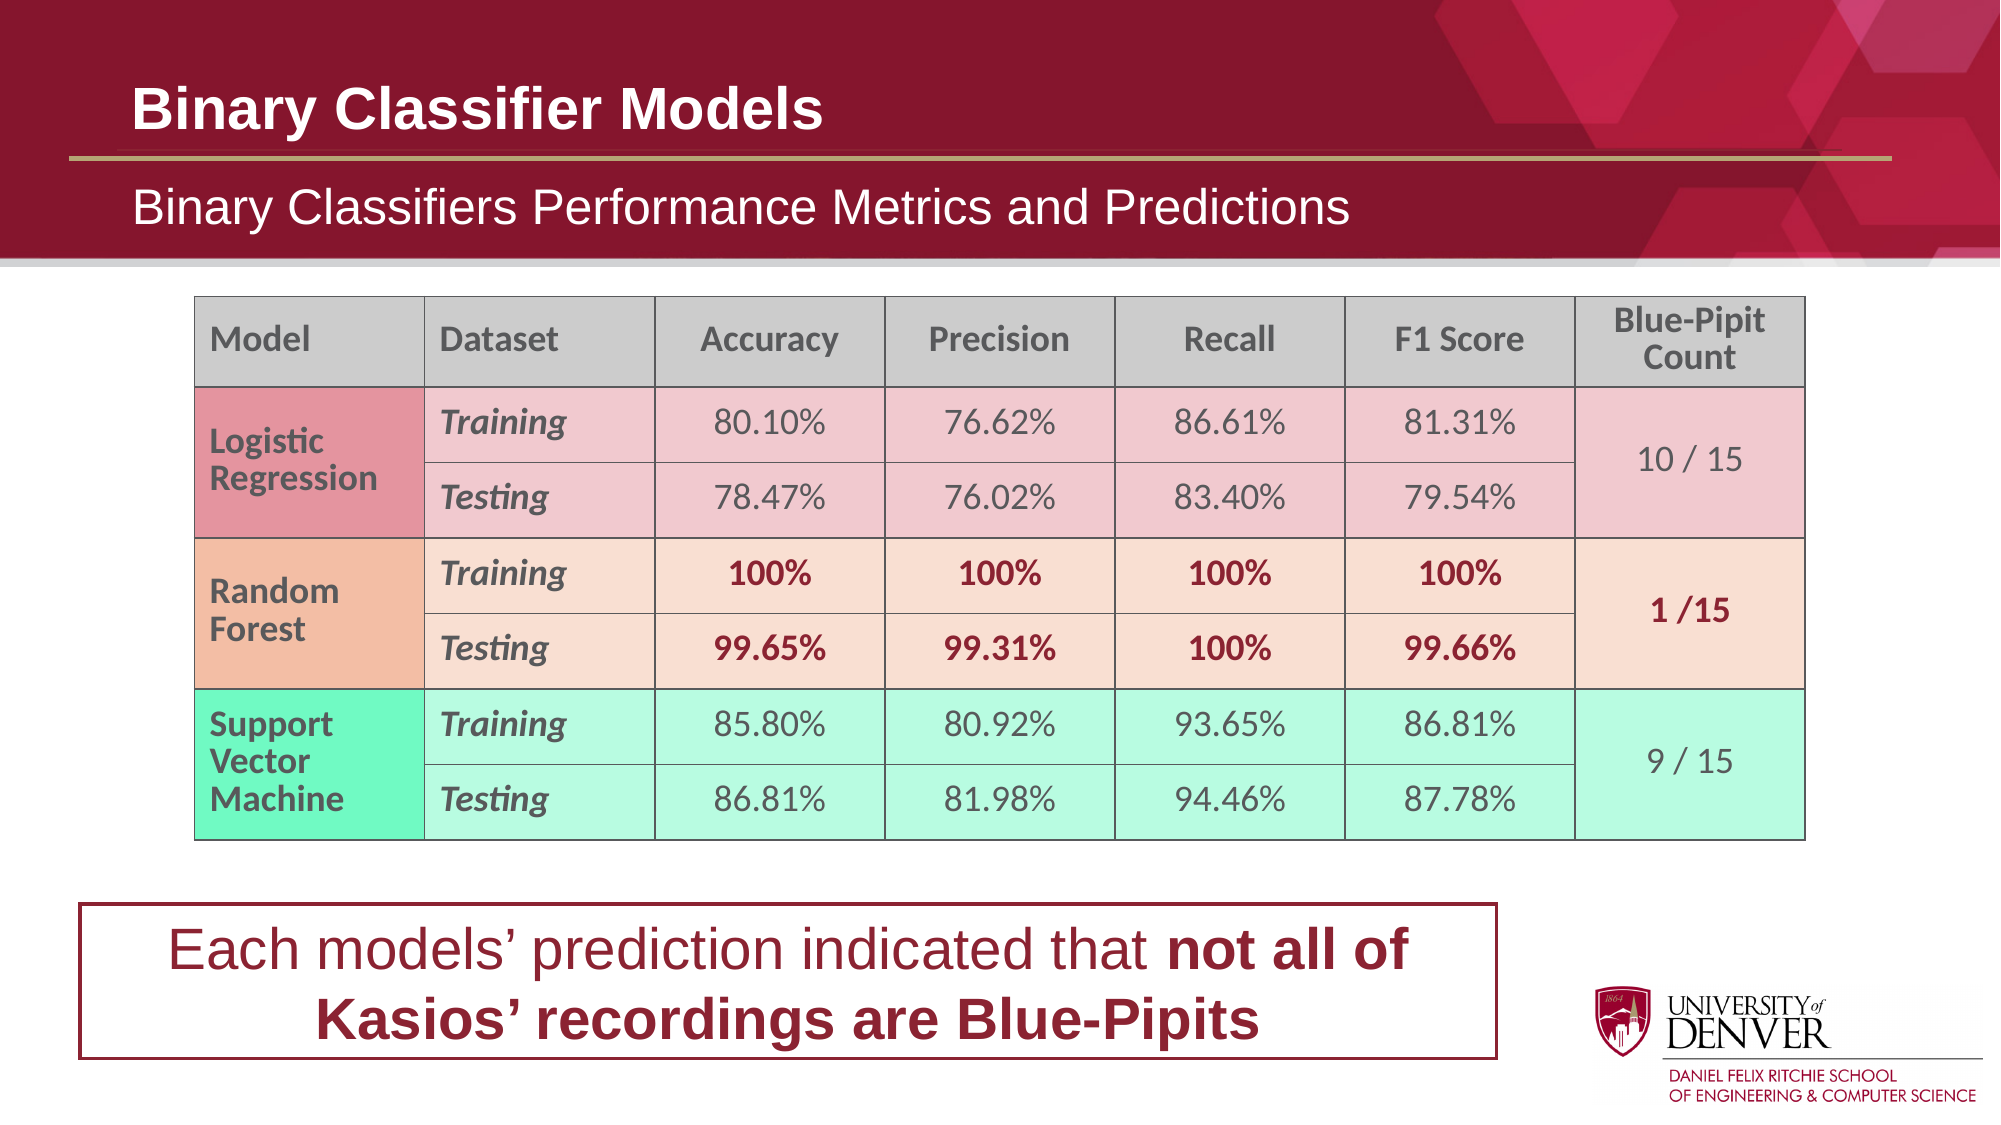

# Binary Classifier Models
Binary Classifiers Performance Metrics and Predictions
| Model | Dataset | Accuracy | Precision | Recall | F1 Score | Blue-Pipit Count |
| --- | --- | --- | --- | --- | --- | --- |
| Logistic Regression | Training | 80.10% | 76.62% | 86.61% | 81.31% | 10 / 15 |
|  | Testing | 78.47% | 76.02% | 83.40% | 79.54% |  |
| Random Forest | Training | 100% | 100% | 100% | 100% | 1 /15 |
|  | Testing | 99.65% | 99.31% | 100% | 99.66% |  |
| Support Vector Machine | Training | 85.80% | 80.92% | 93.65% | 86.81% | 9 / 15 |
|  | Testing | 86.81% | 81.98% | 94.46% | 87.78% |  |
Each models’ prediction indicated that not all of Kasios’ recordings are Blue-Pipits